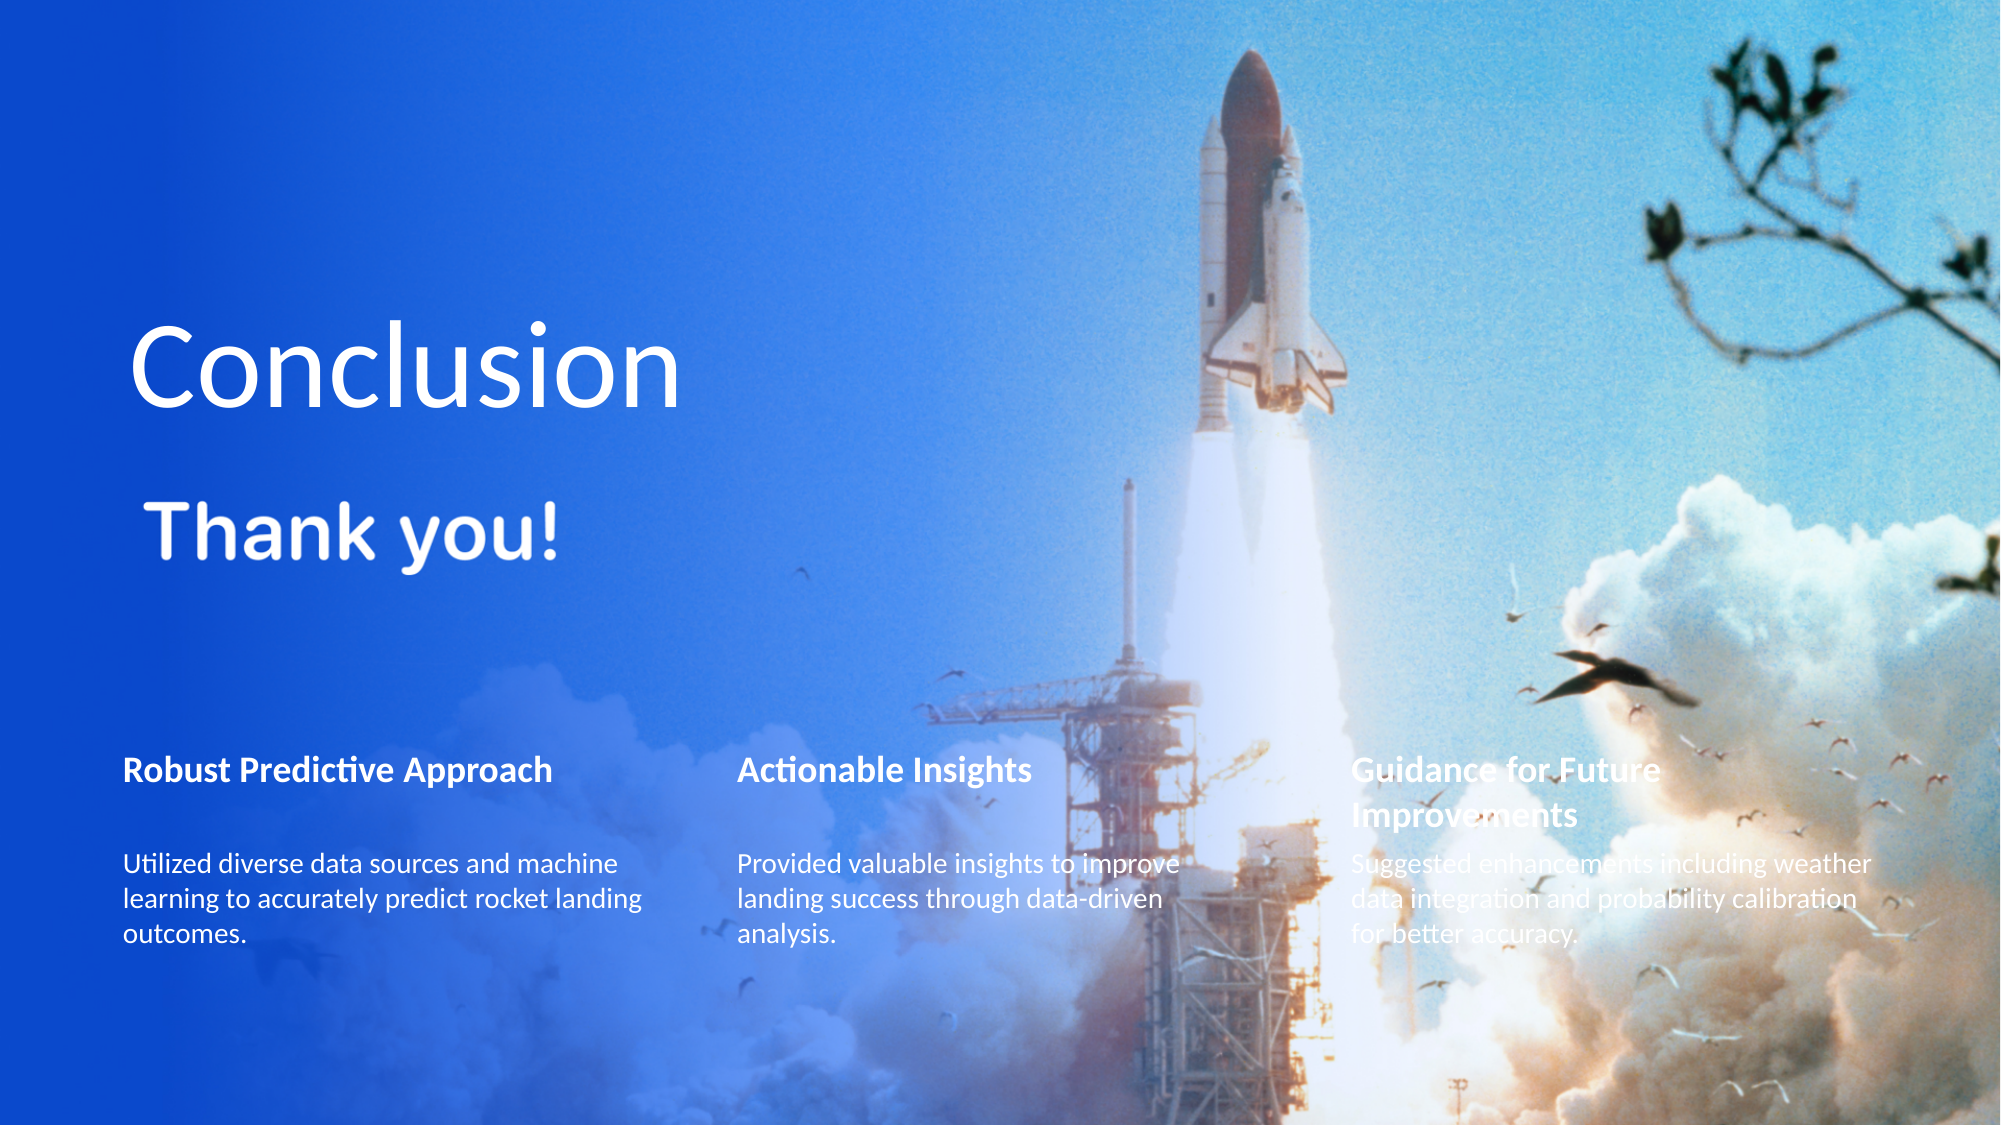

# Conclusion
Robust Predictive Approach
Utilized diverse data sources and machine learning to accurately predict rocket landing outcomes.
Actionable Insights
Provided valuable insights to improve landing success through data-driven analysis.
Guidance for Future Improvements
Suggested enhancements including weather data integration and probability calibration for better accuracy.